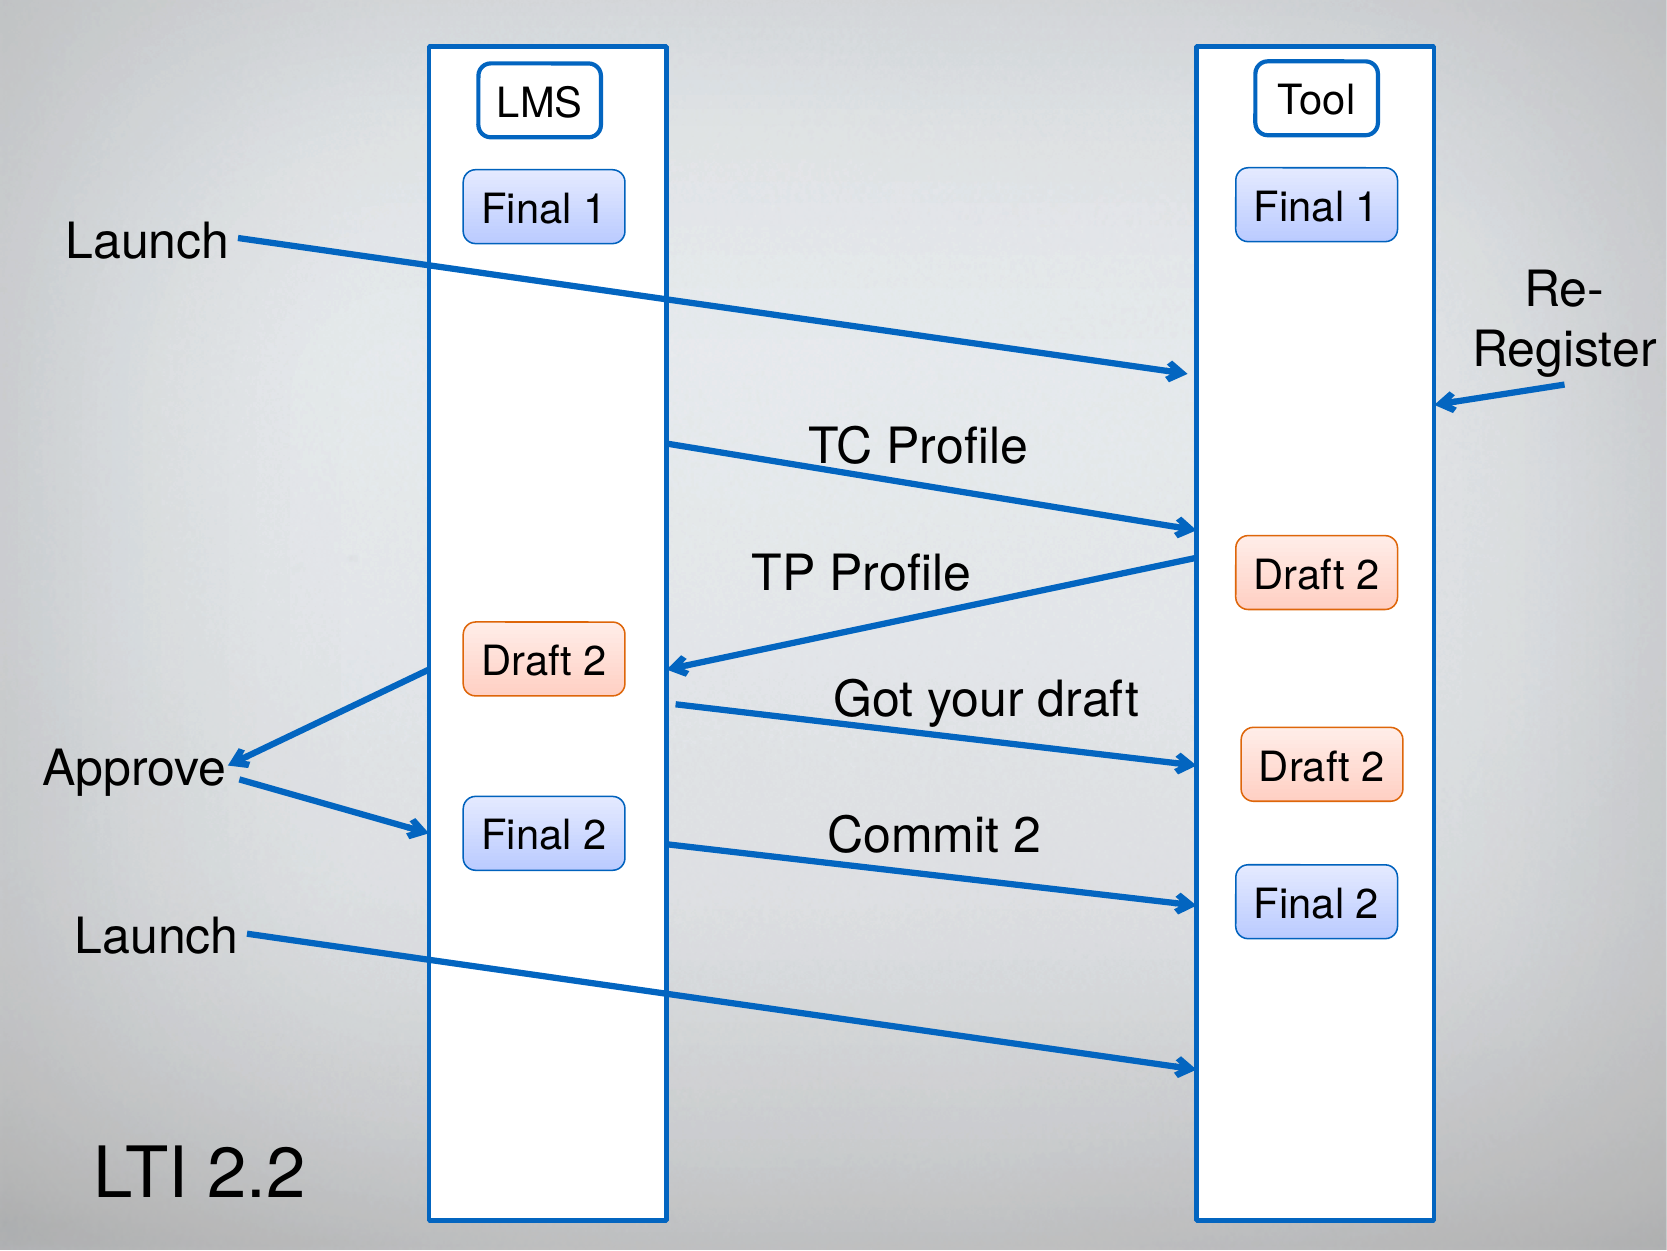

Tool
LMS
Final 1
Final 1
Launch
Re-
Register
TC Profile
TP Profile
Draft 2
Draft 2
Got your draft
Approve
Draft 2
Commit 2
Final 2
Final 2
Launch
LTI 2.2